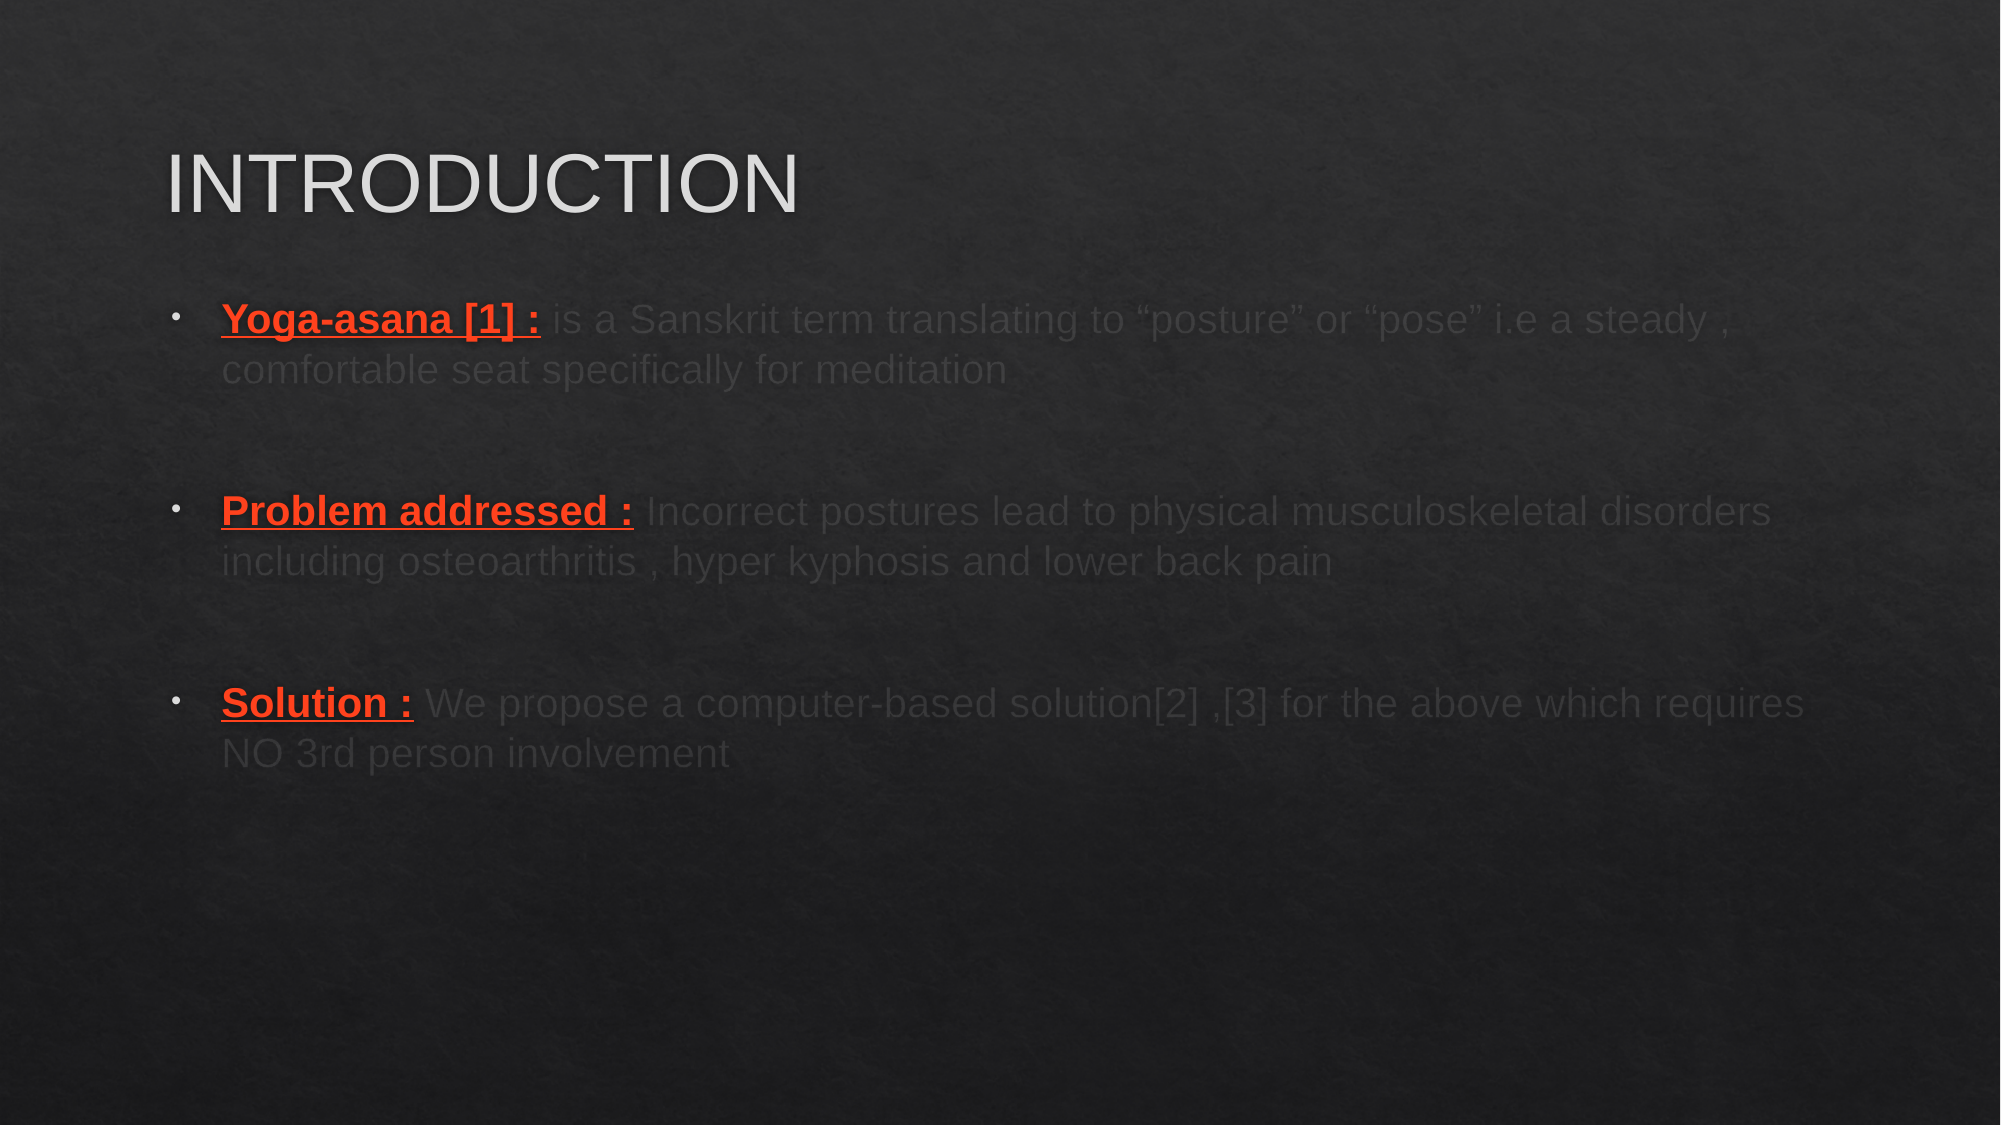

# INTRODUCTION
Yoga-asana [1] : is a Sanskrit term translating to “posture” or “pose” i.e a steady , comfortable seat specifically for meditation

Problem addressed : Incorrect postures lead to physical musculoskeletal disorders including osteoarthritis , hyper kyphosis and lower back pain

Solution : We propose a computer-based solution[2] ,[3] for the above which requires NO 3rd person involvement